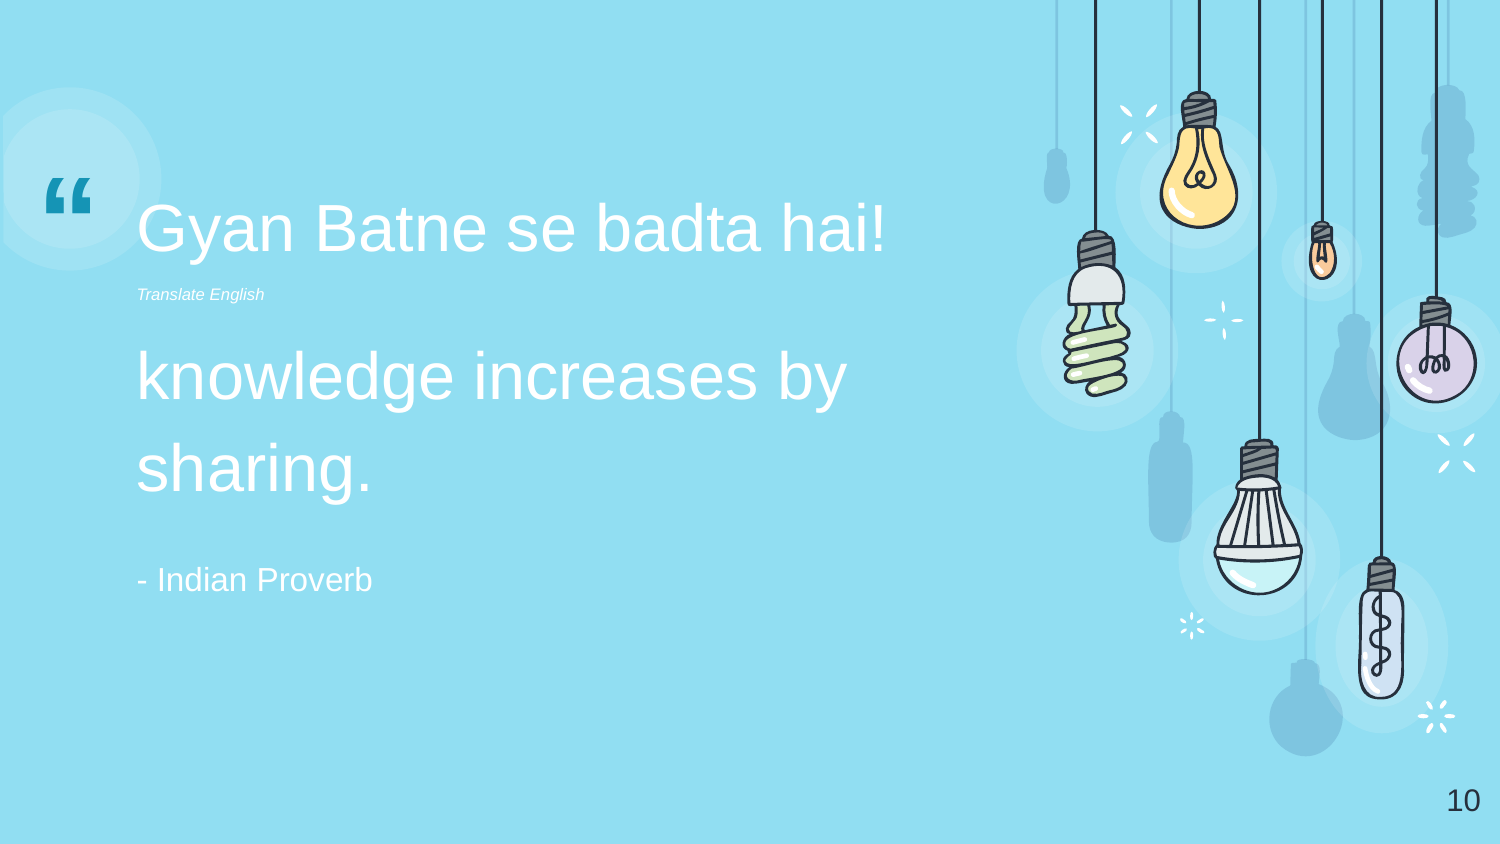

Gyan Batne se badta hai!
Translate English
knowledge increases by sharing.

- Indian Proverb
10